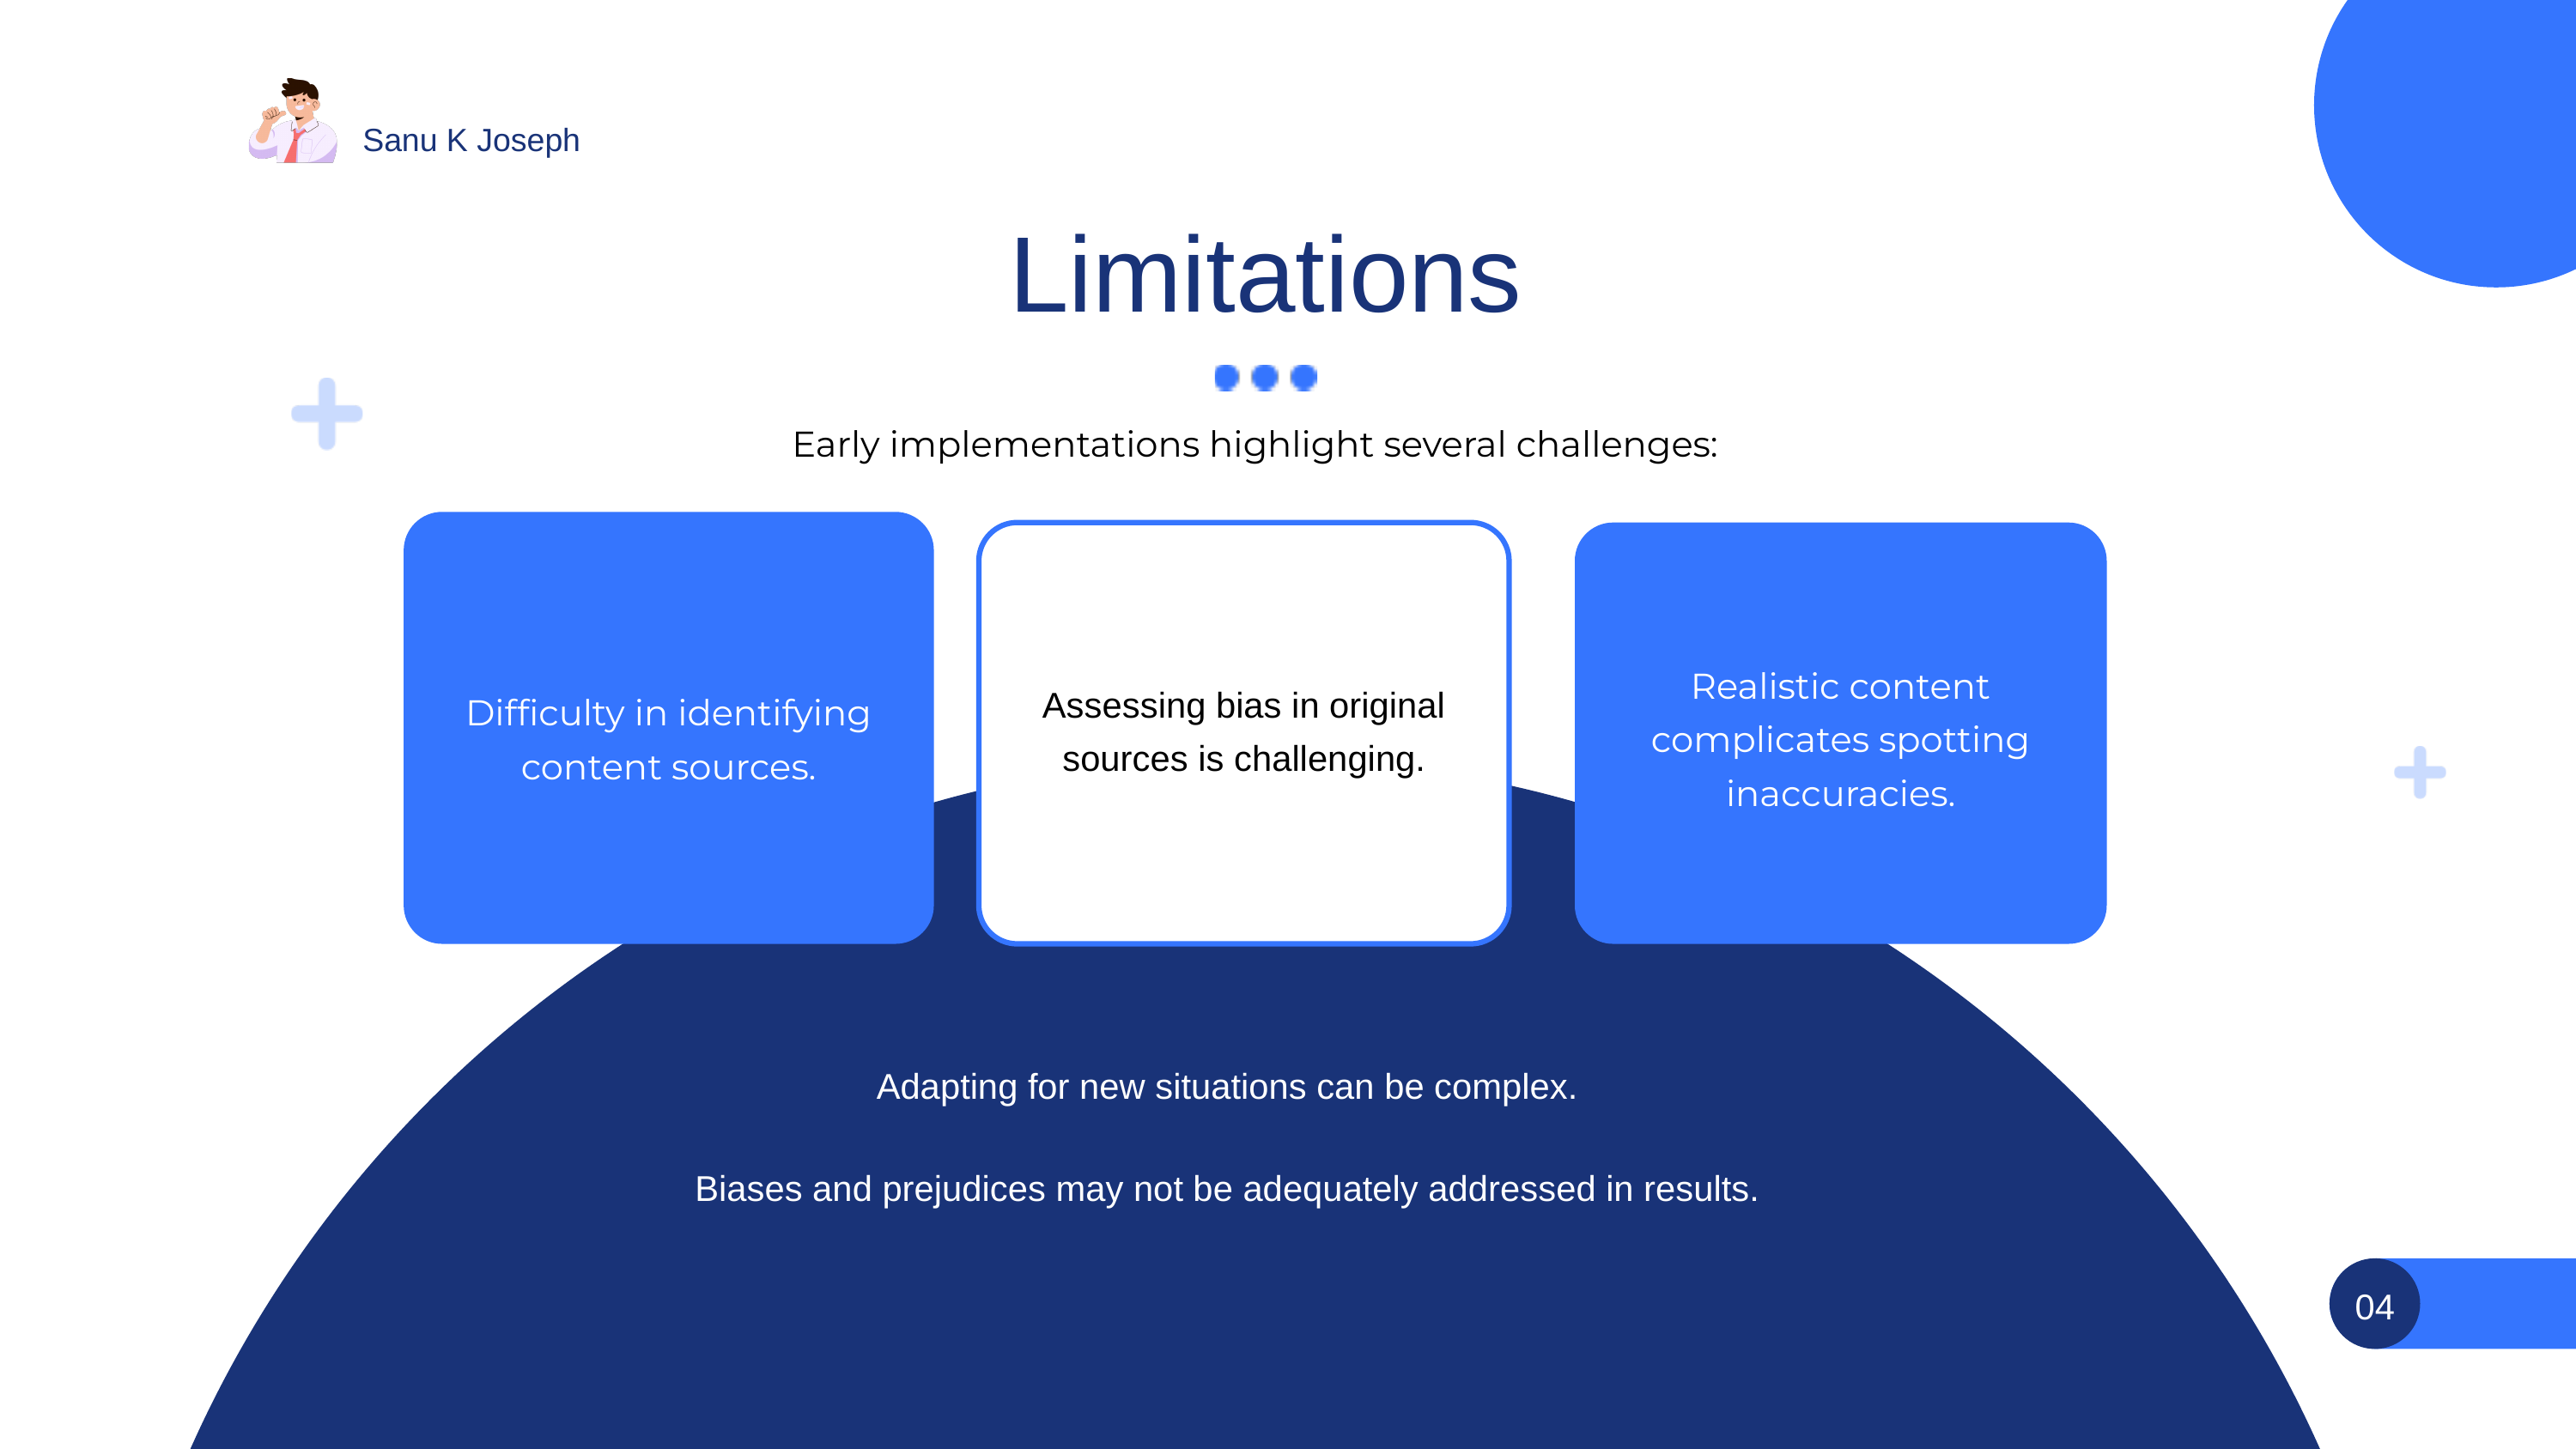

Sanu K Joseph
Limitations

Early implementations highlight several challenges:

Realistic content complicates spotting inaccuracies.
Assessing bias in original sources is challenging.
Difficulty in identifying content sources.

Adapting for new situations can be complex.
Biases and prejudices may not be adequately addressed in results.

04